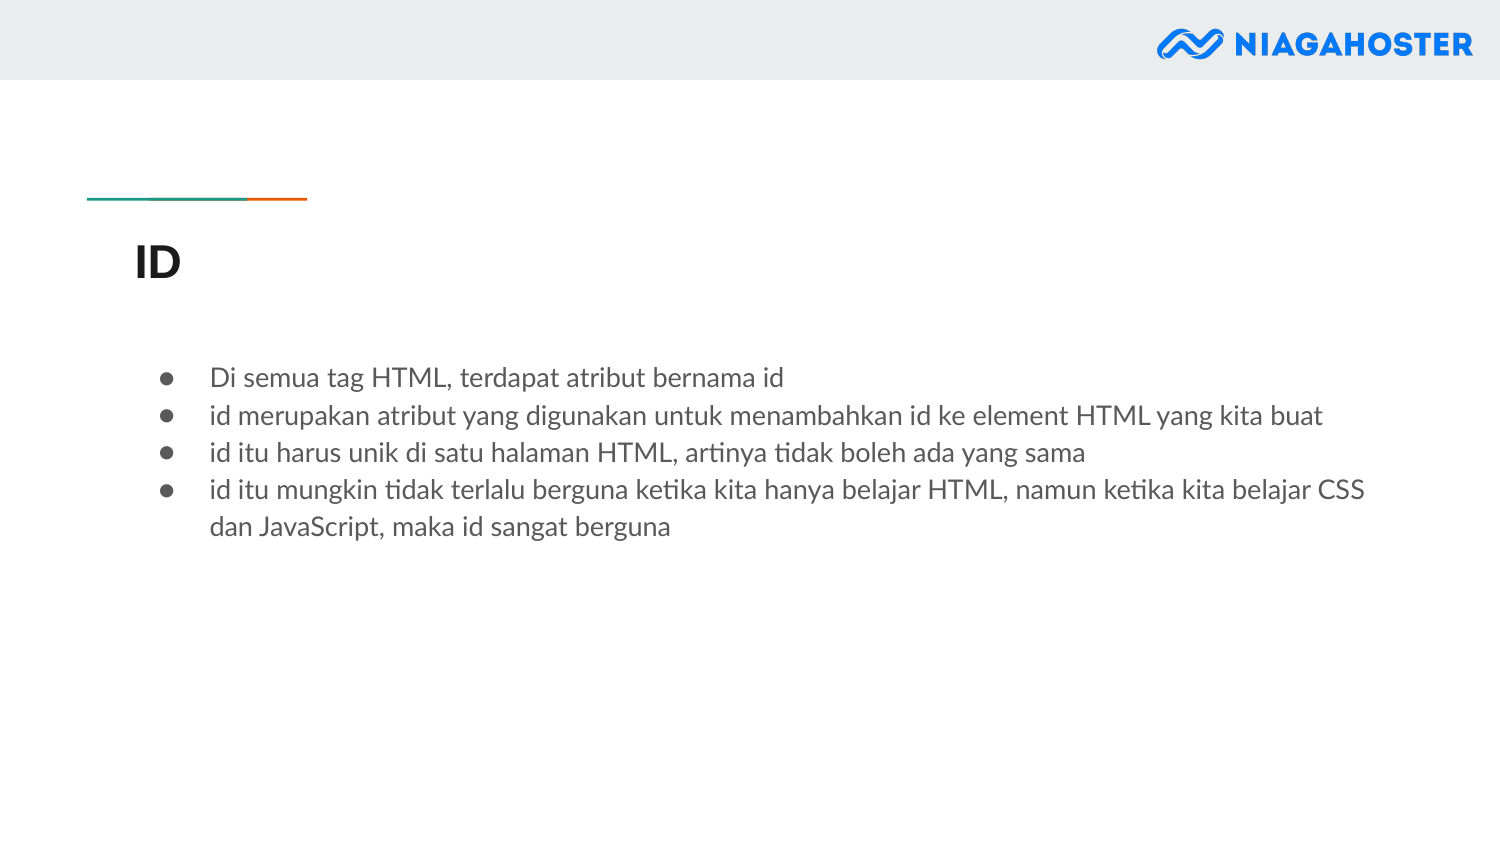

# ID
Di semua tag HTML, terdapat atribut bernama id
id merupakan atribut yang digunakan untuk menambahkan id ke element HTML yang kita buat
id itu harus unik di satu halaman HTML, artinya tidak boleh ada yang sama
id itu mungkin tidak terlalu berguna ketika kita hanya belajar HTML, namun ketika kita belajar CSS dan JavaScript, maka id sangat berguna